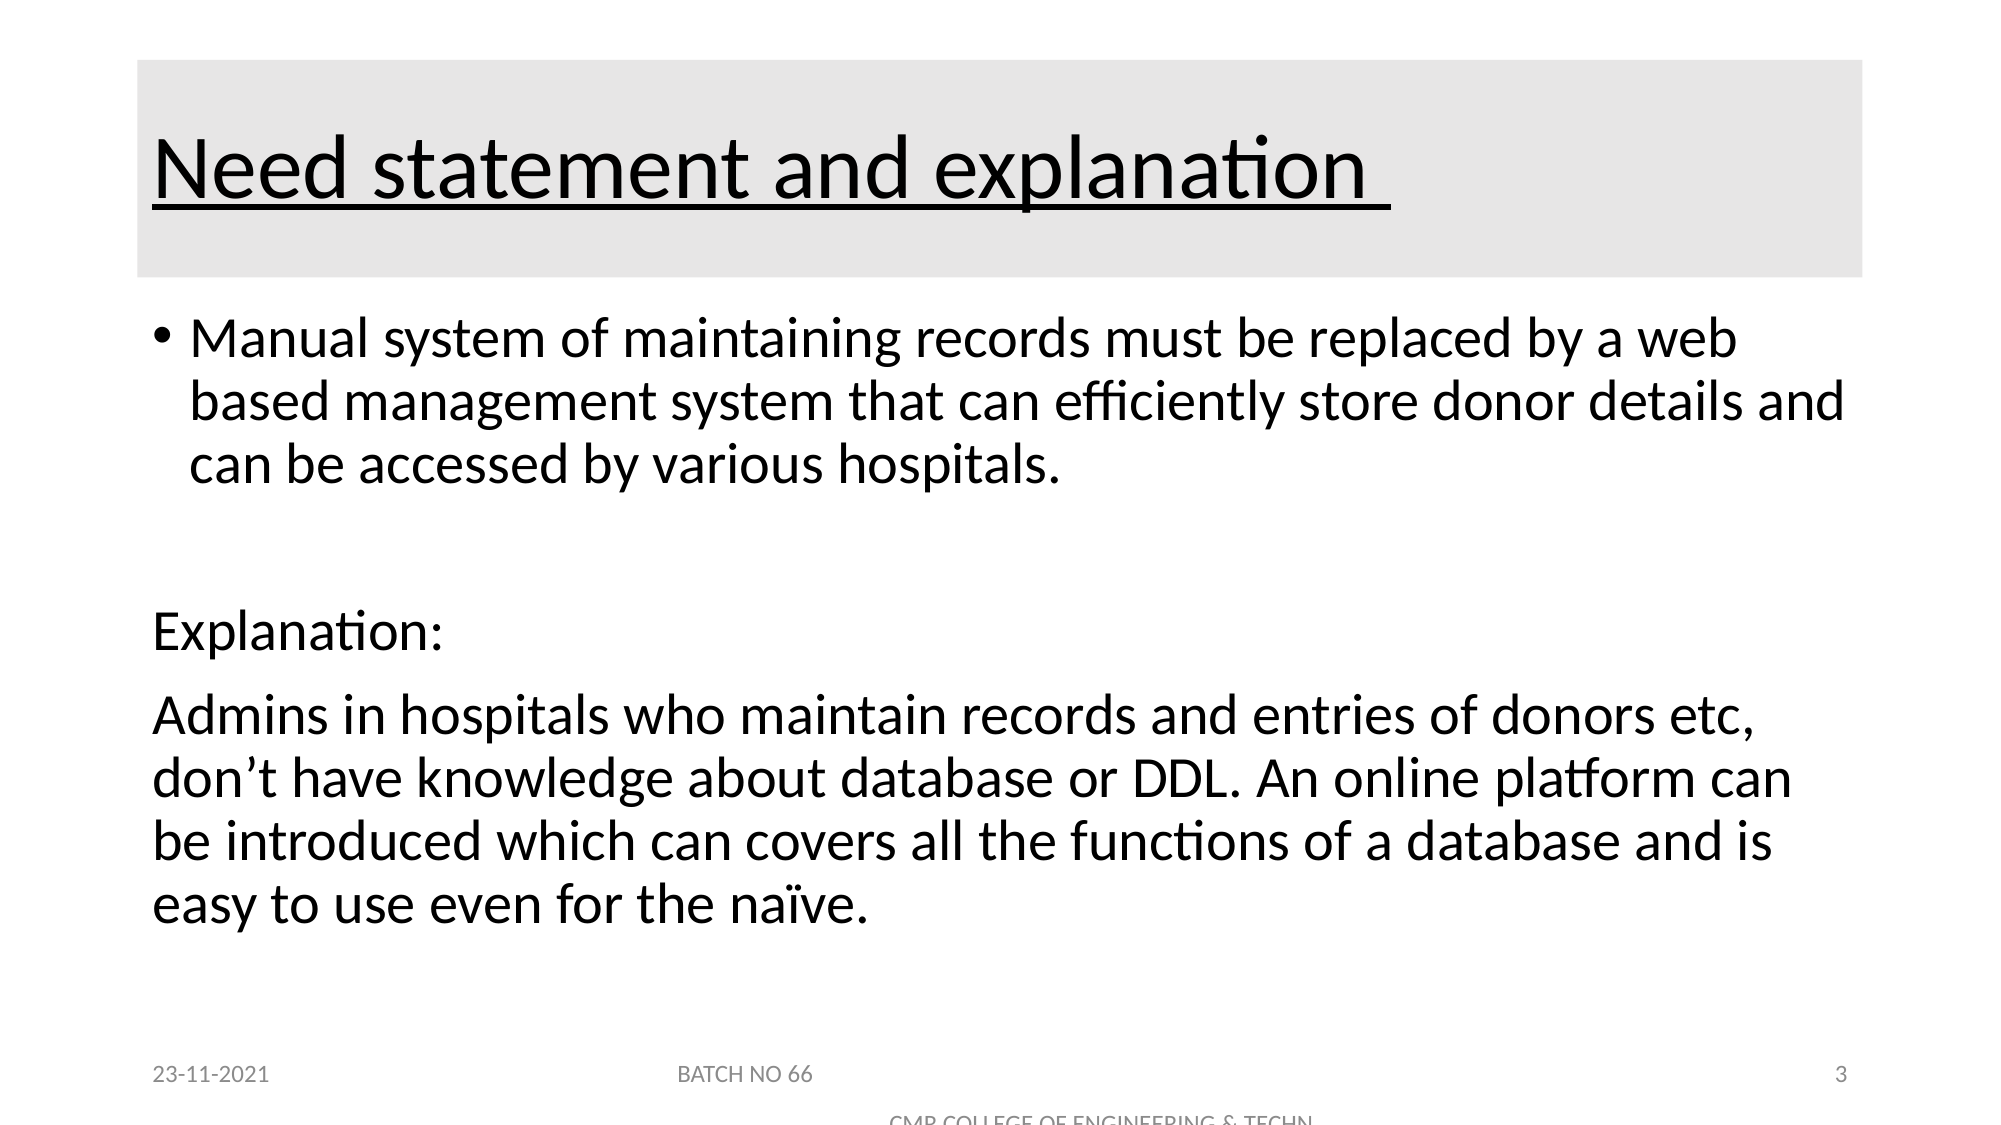

# Need statement and explanation
Manual system of maintaining records must be replaced by a web based management system that can efficiently store donor details and can be accessed by various hospitals.

Explanation:
Admins in hospitals who maintain records and entries of donors etc, don’t have knowledge about database or DDL. An online platform can be introduced which can covers all the functions of a database and is easy to use even for the naïve.
23-11-2021
BATCH NO 66                                                                                                                                                                                                                                             CMR COLLEGE OF ENGINEERING & TECHNOLOGY
3